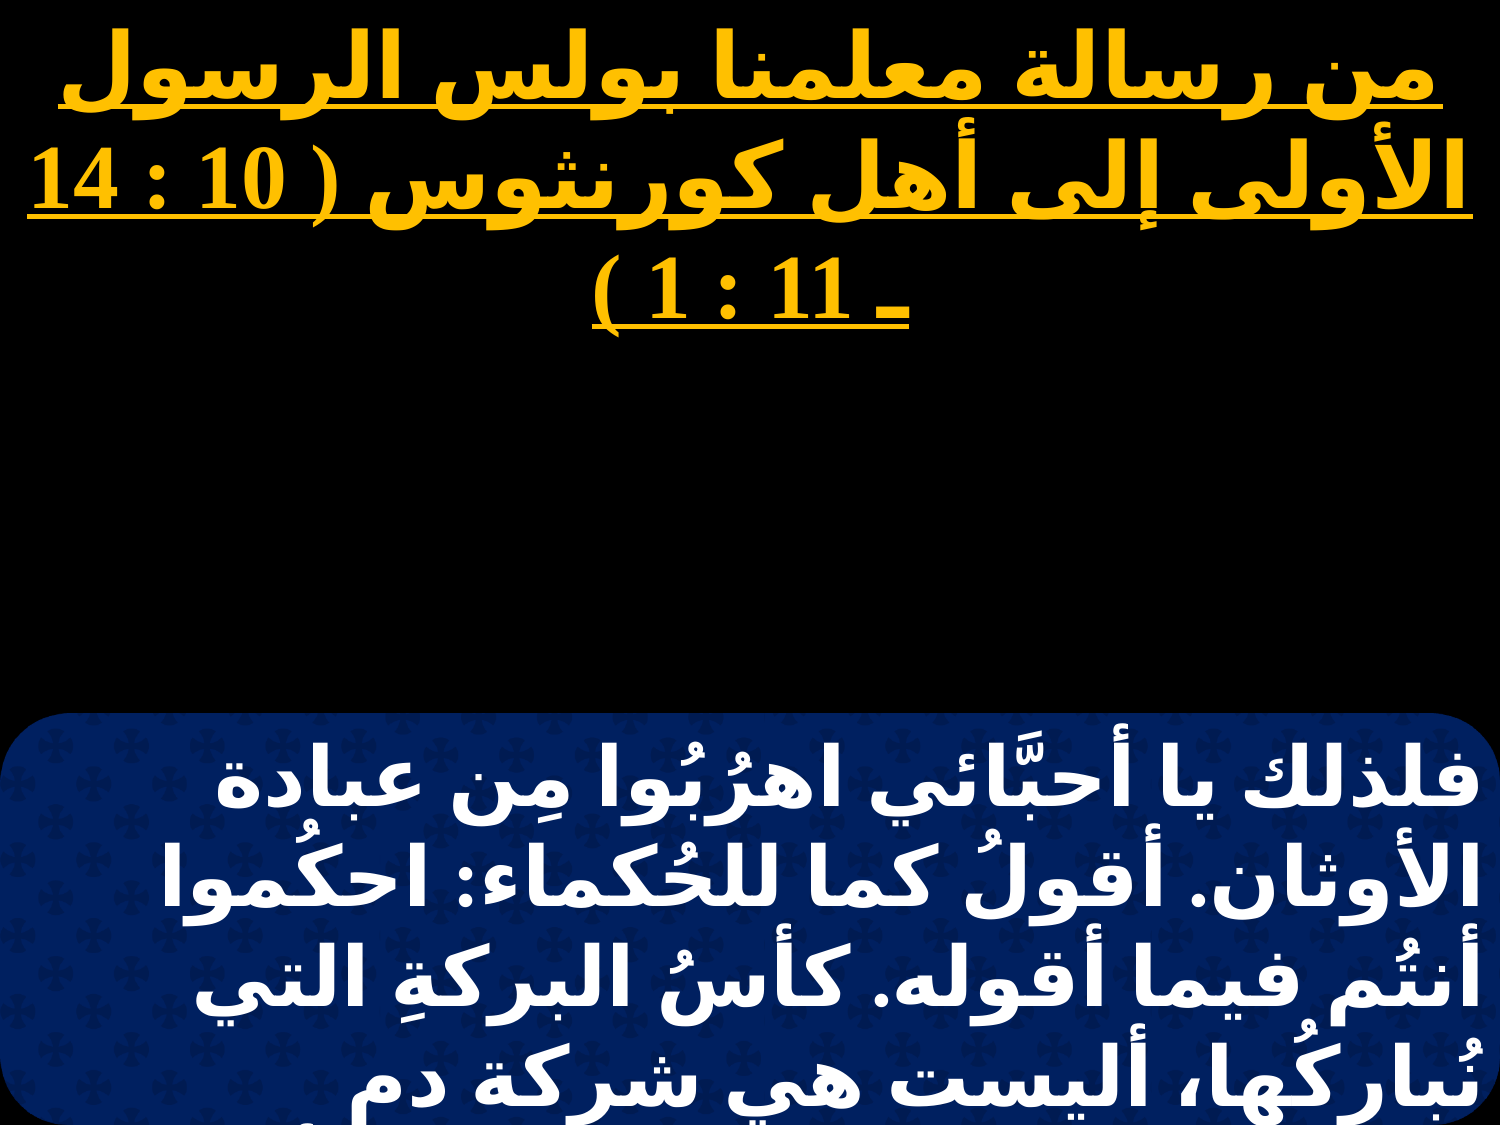

من رسالة معلمنا بولس الرسول الأولى إلى أهل كورنثوس ( 10 : 14 ـ 11 : 1 )
# الخميس 5
فلذلك يا أحبَّائي اهرُبُوا مِن عبادة الأوثان. أقولُ كما للحُكماء: احكُموا أنتُم فيما أقوله. كأسُ البركةِ التي نُباركُها، أليست هي شركة دم المسيح؟ والخُبزُ الذي نكسرُهُ، أليس هو شركة جسد